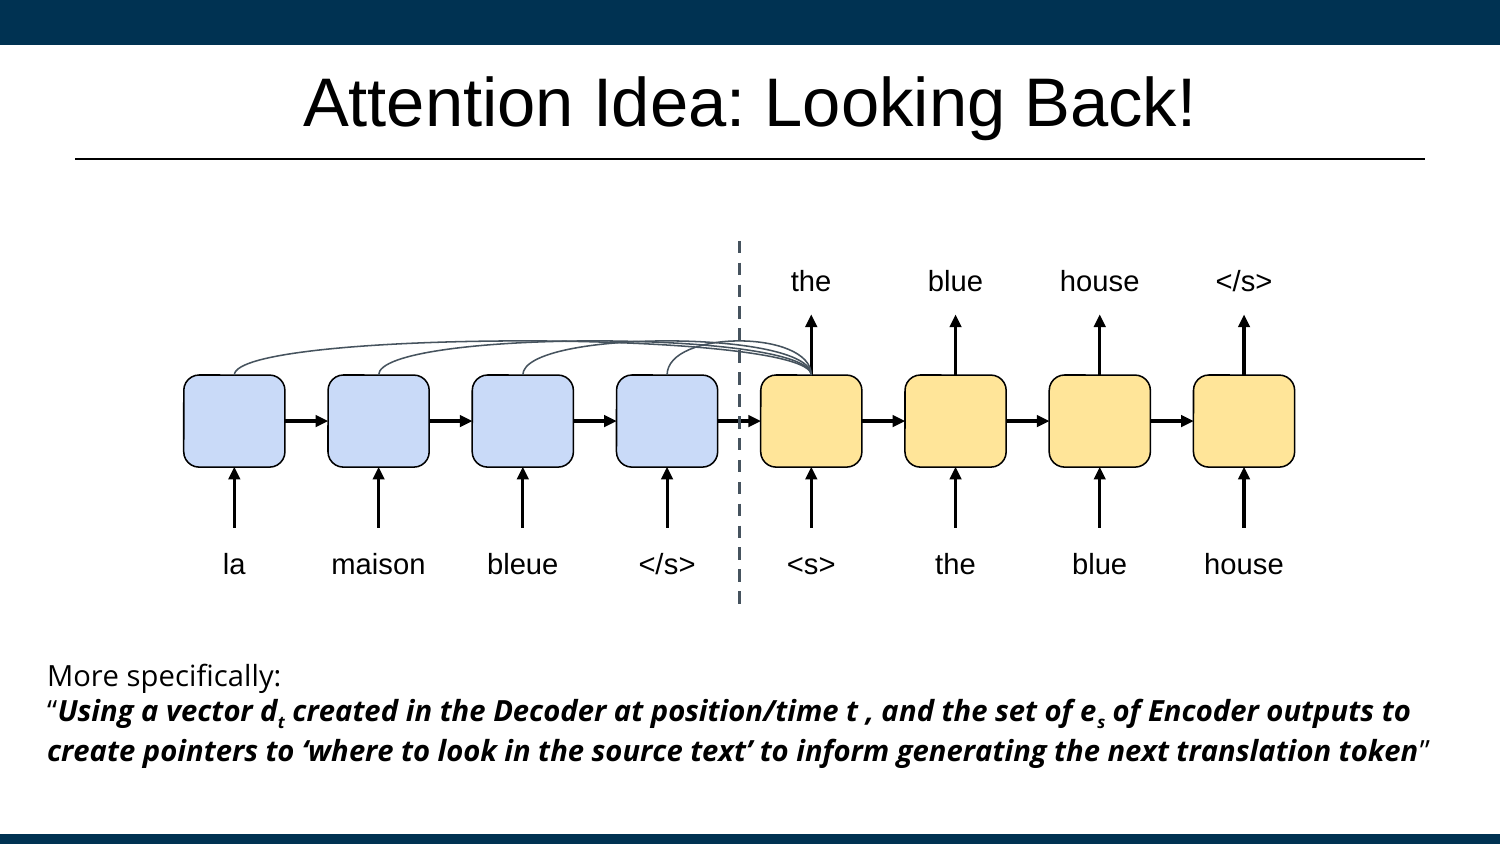

# Attention Idea: Looking Back!
the
blue
house
</s>

la
bleue
</s>
<s>
the
blue
house
maison
More specifically:
“Using a vector dt created in the Decoder at position/time t , and the set of es of Encoder outputs to create pointers to ‘where to look in the source text’ to inform generating the next translation token”